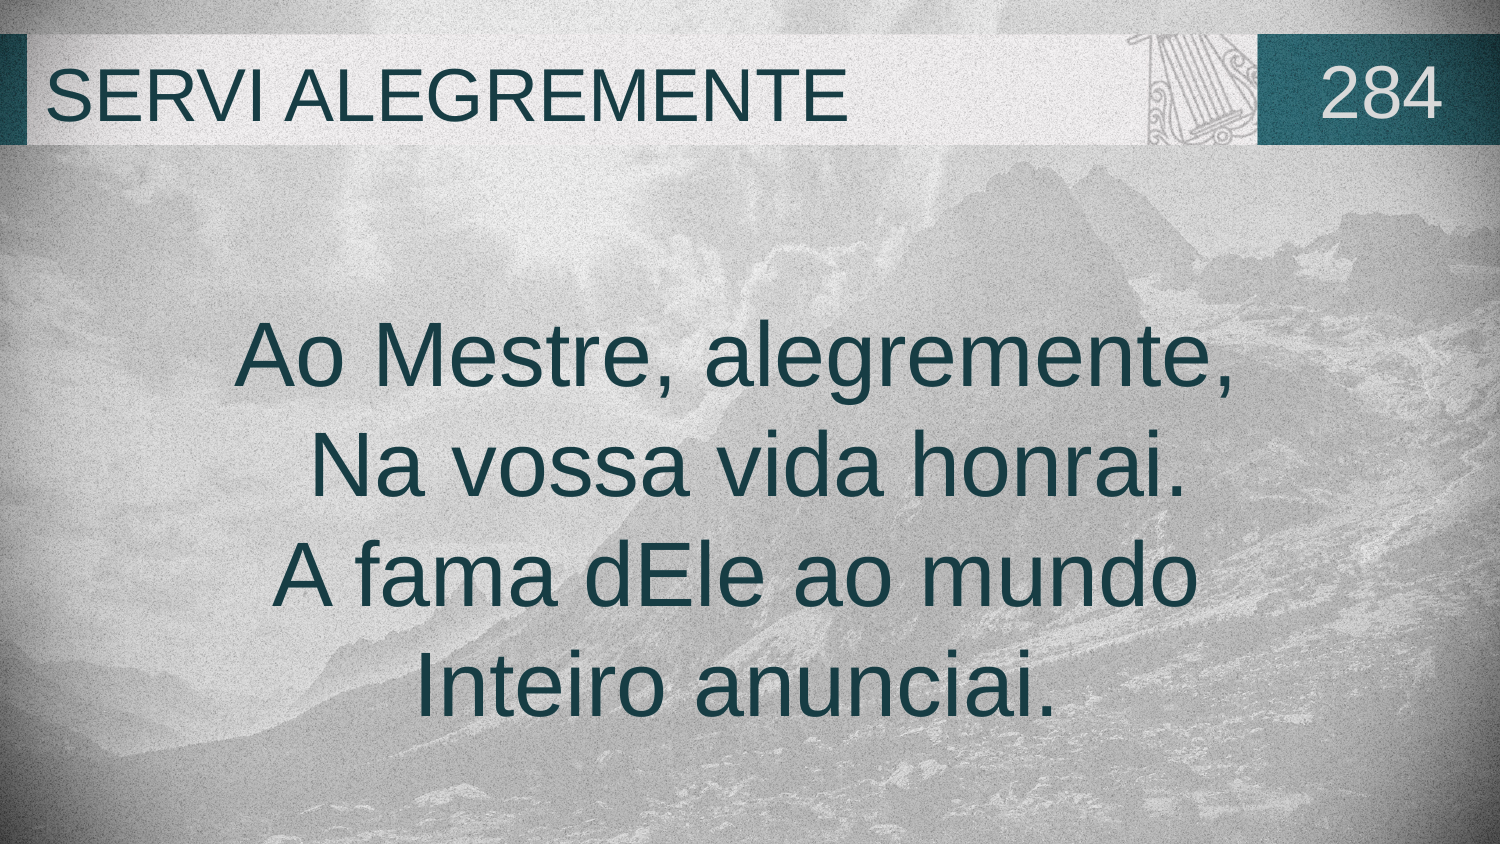

# SERVI ALEGREMENTE
284
Ao Mestre, alegremente,
Na vossa vida honrai.
A fama dEle ao mundo
Inteiro anunciai.